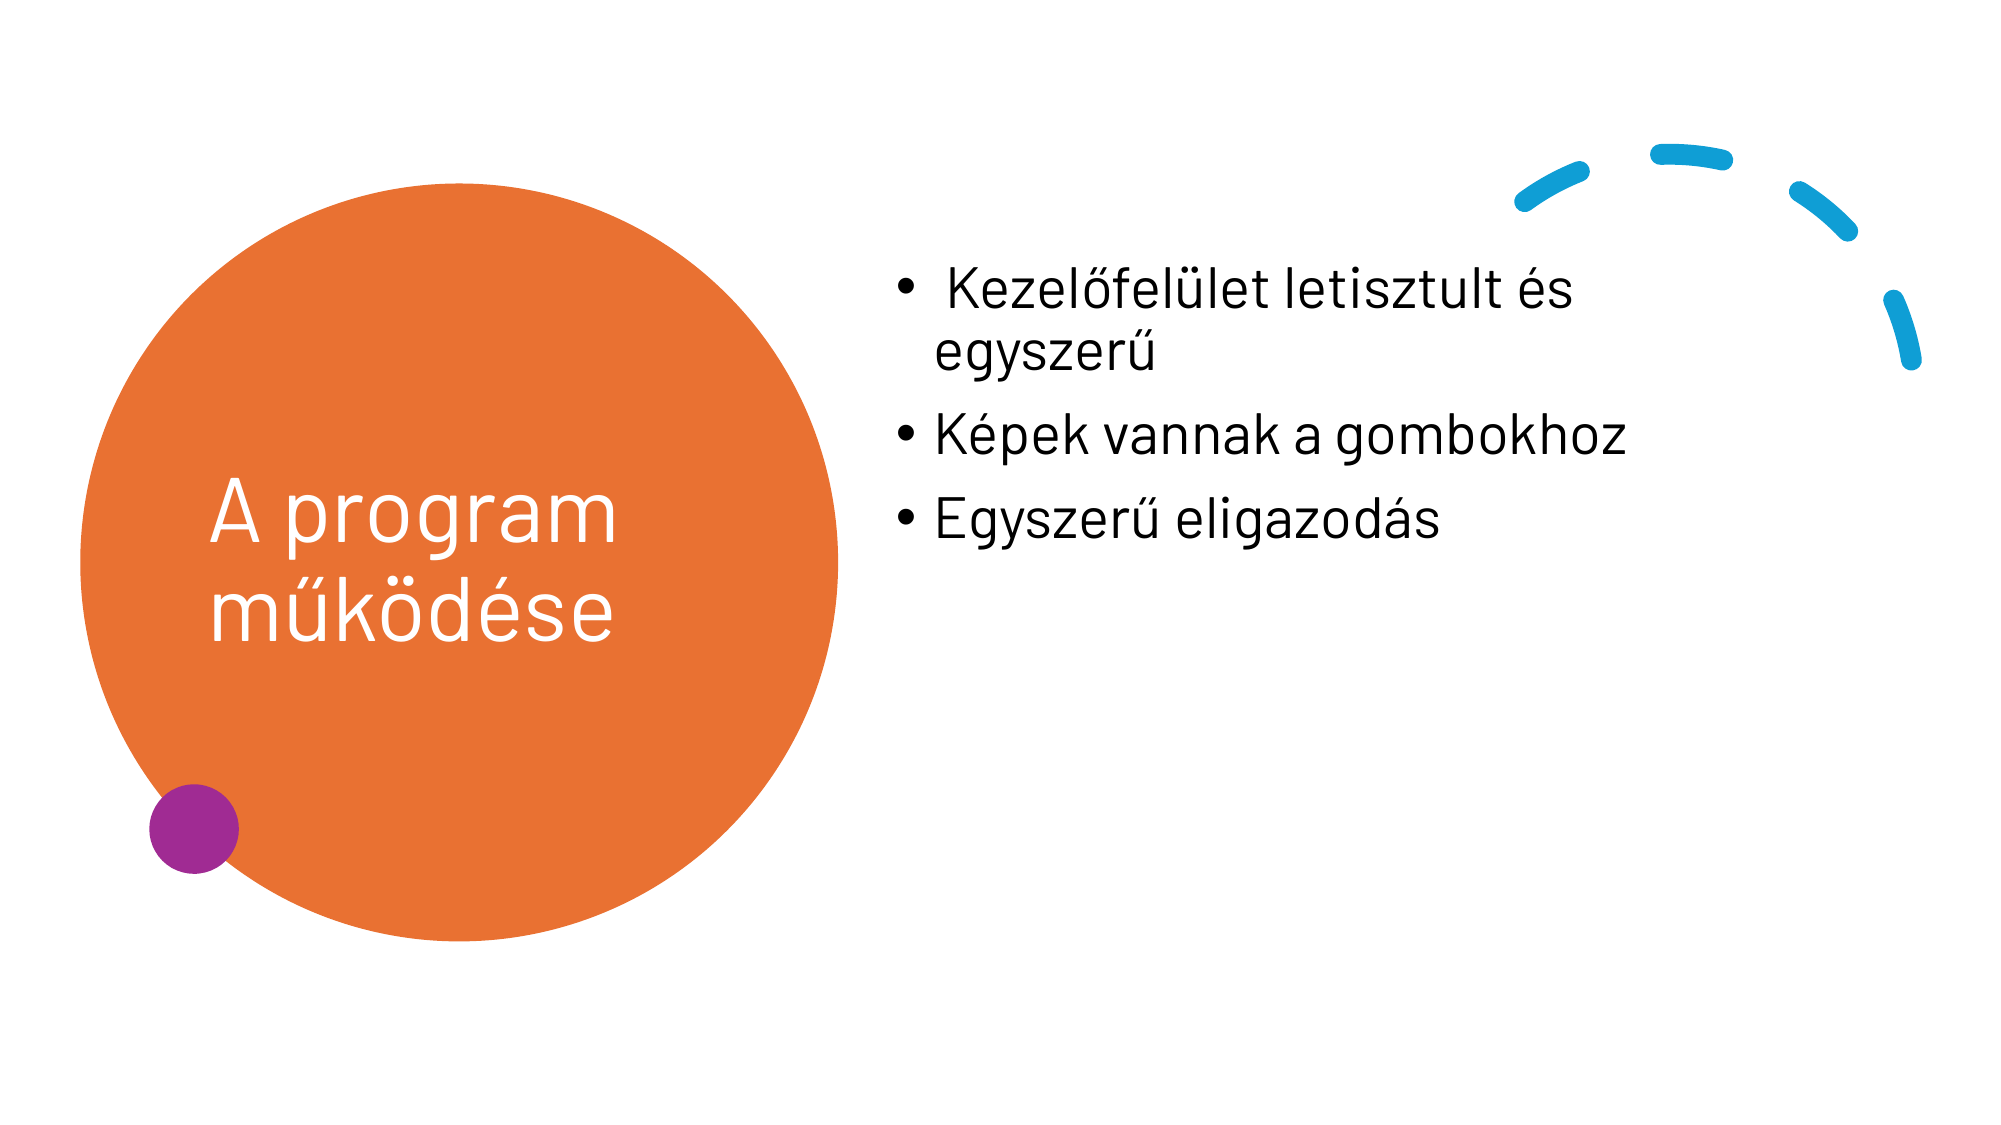

# A program működése
 Kezelőfelület letisztult és egyszerű
Képek vannak a gombokhoz
Egyszerű eligazodás